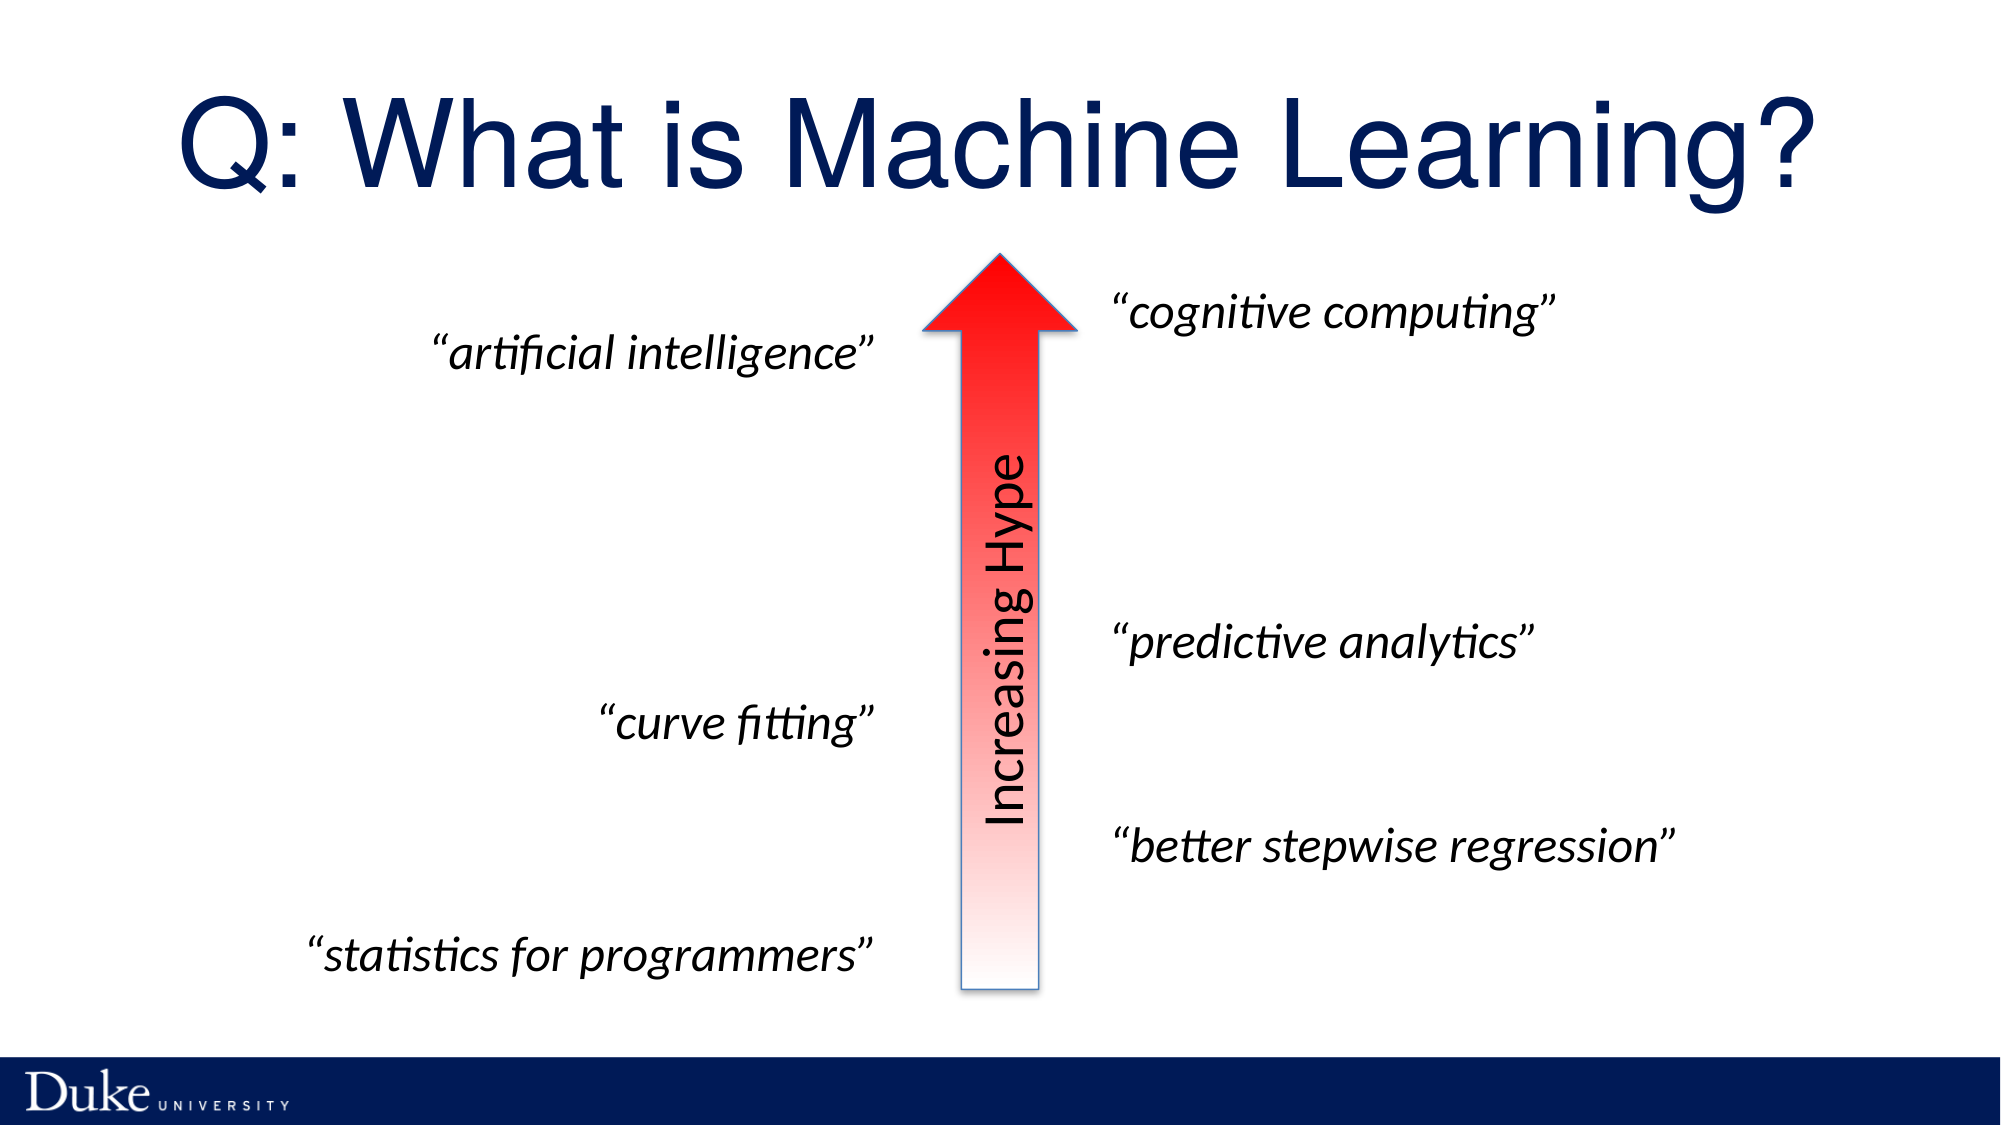

# Q: What is Machine Learning?
Increasing Hype
“cognitive computing”
“artificial intelligence”
“predictive analytics”
“curve fitting”
“better stepwise regression”
“statistics for programmers”